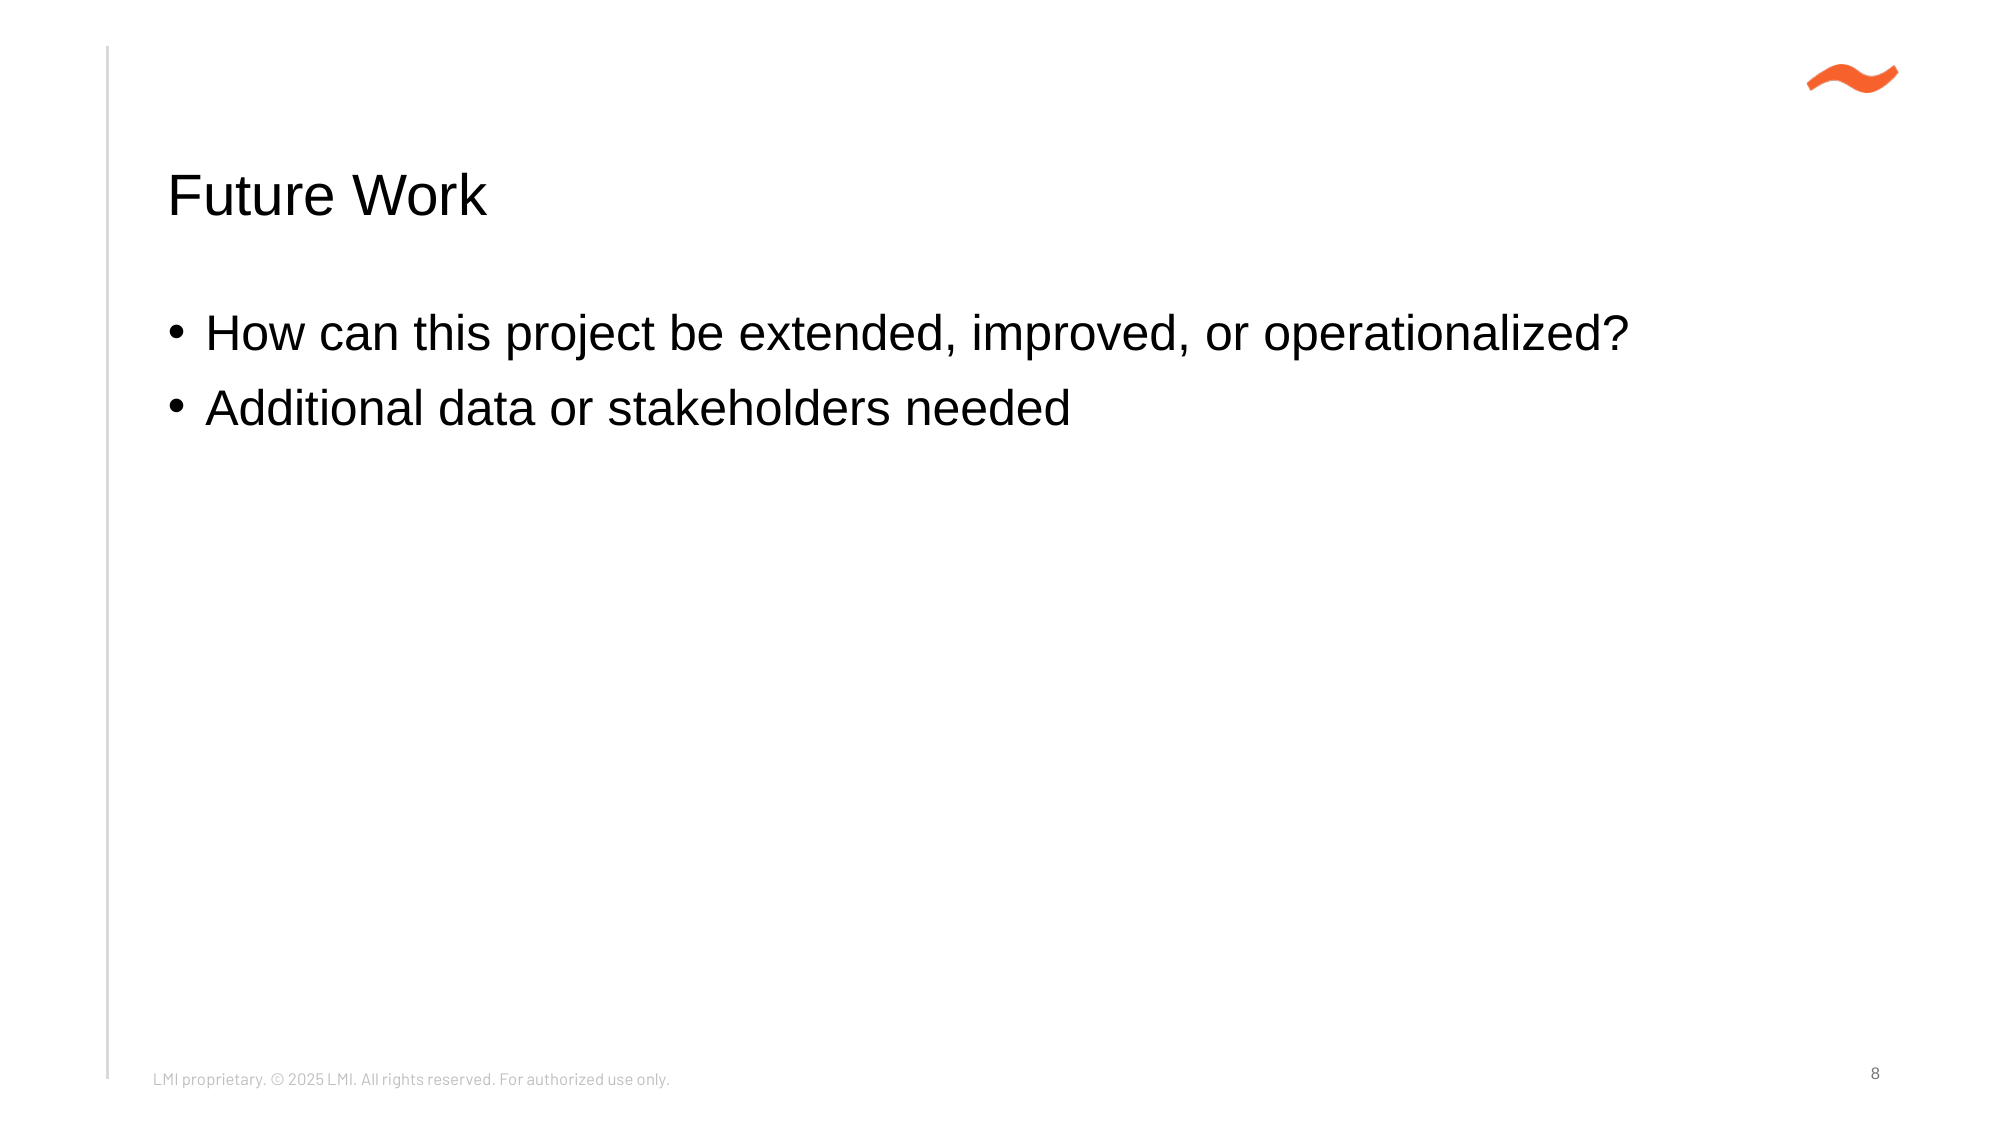

# Future Work
How can this project be extended, improved, or operationalized?
Additional data or stakeholders needed
8